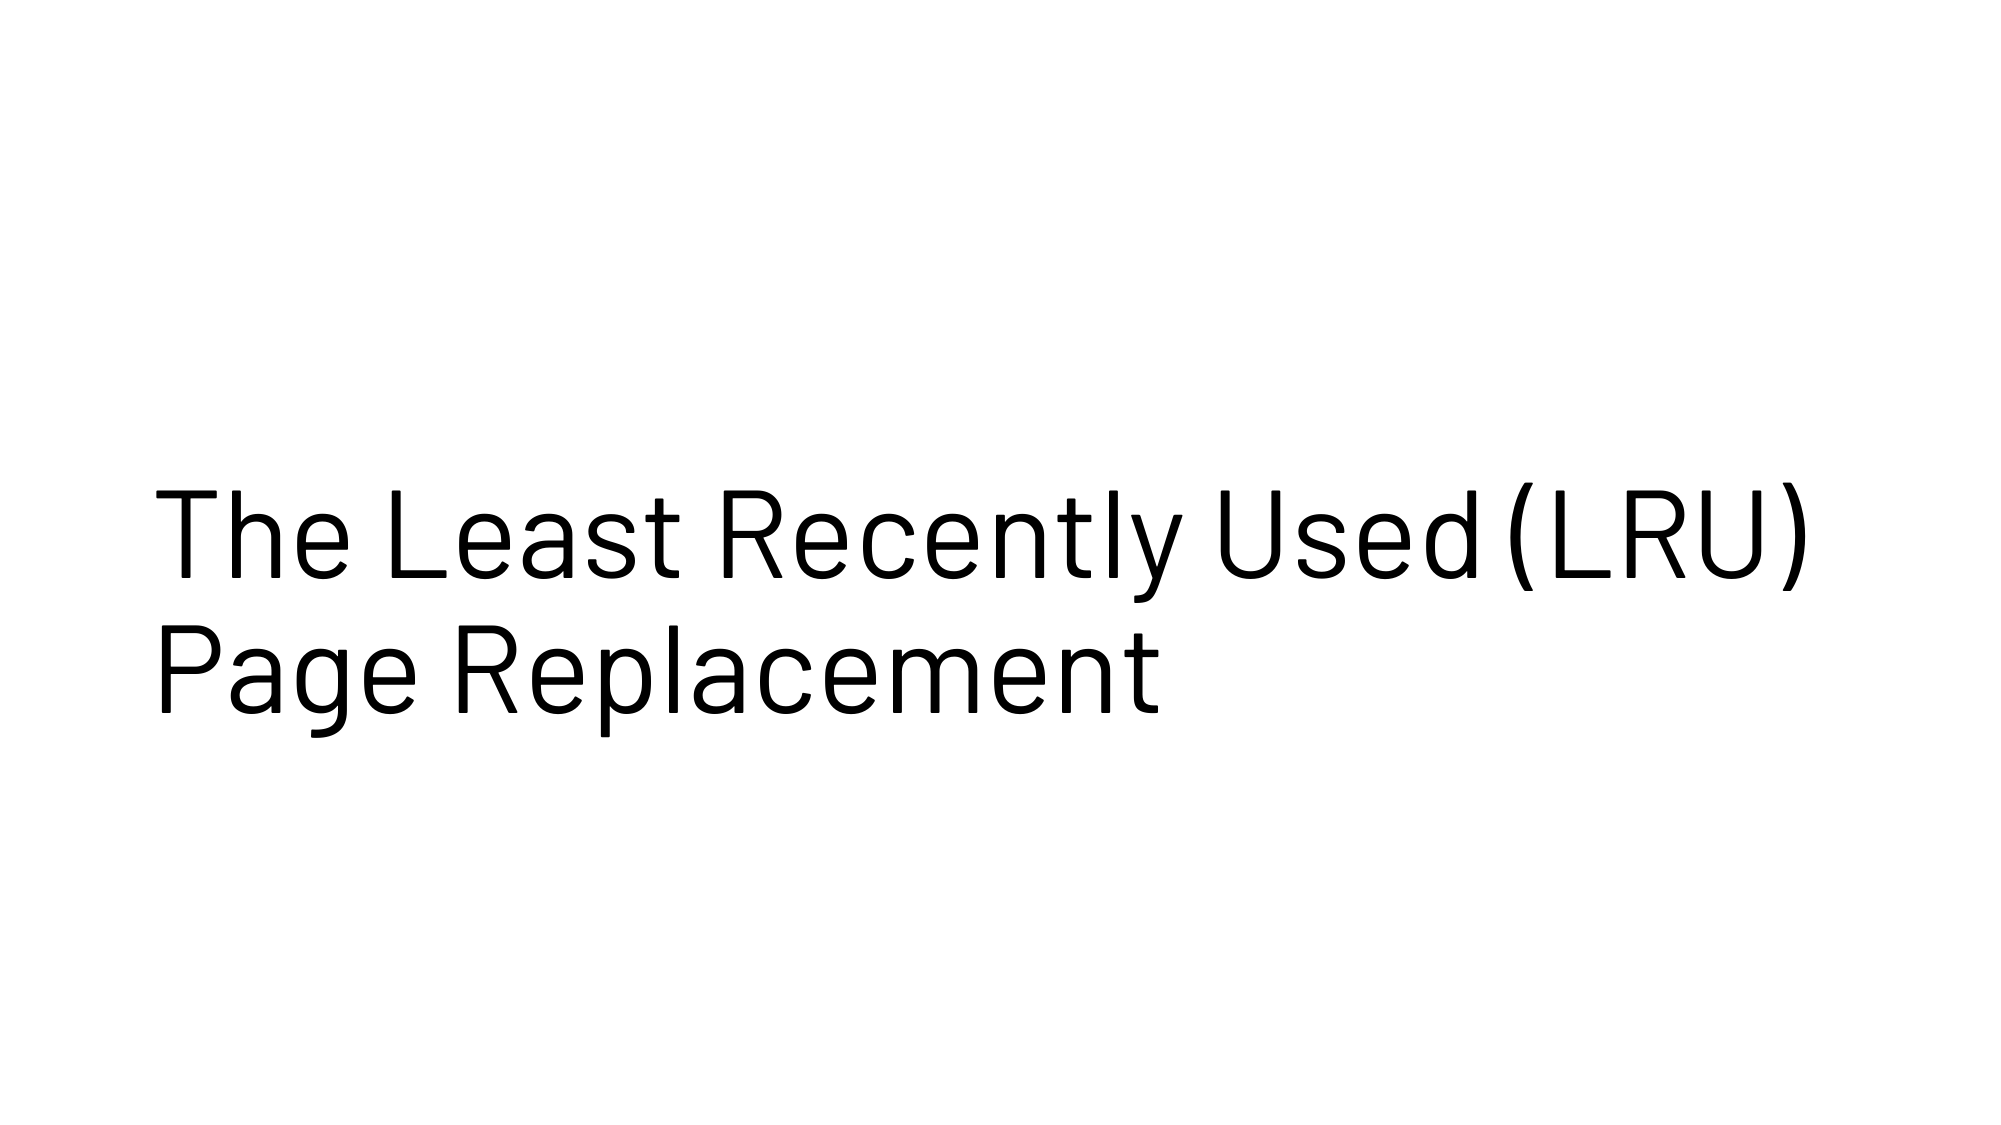

# The Least Recently Used (LRU) Page Replacement